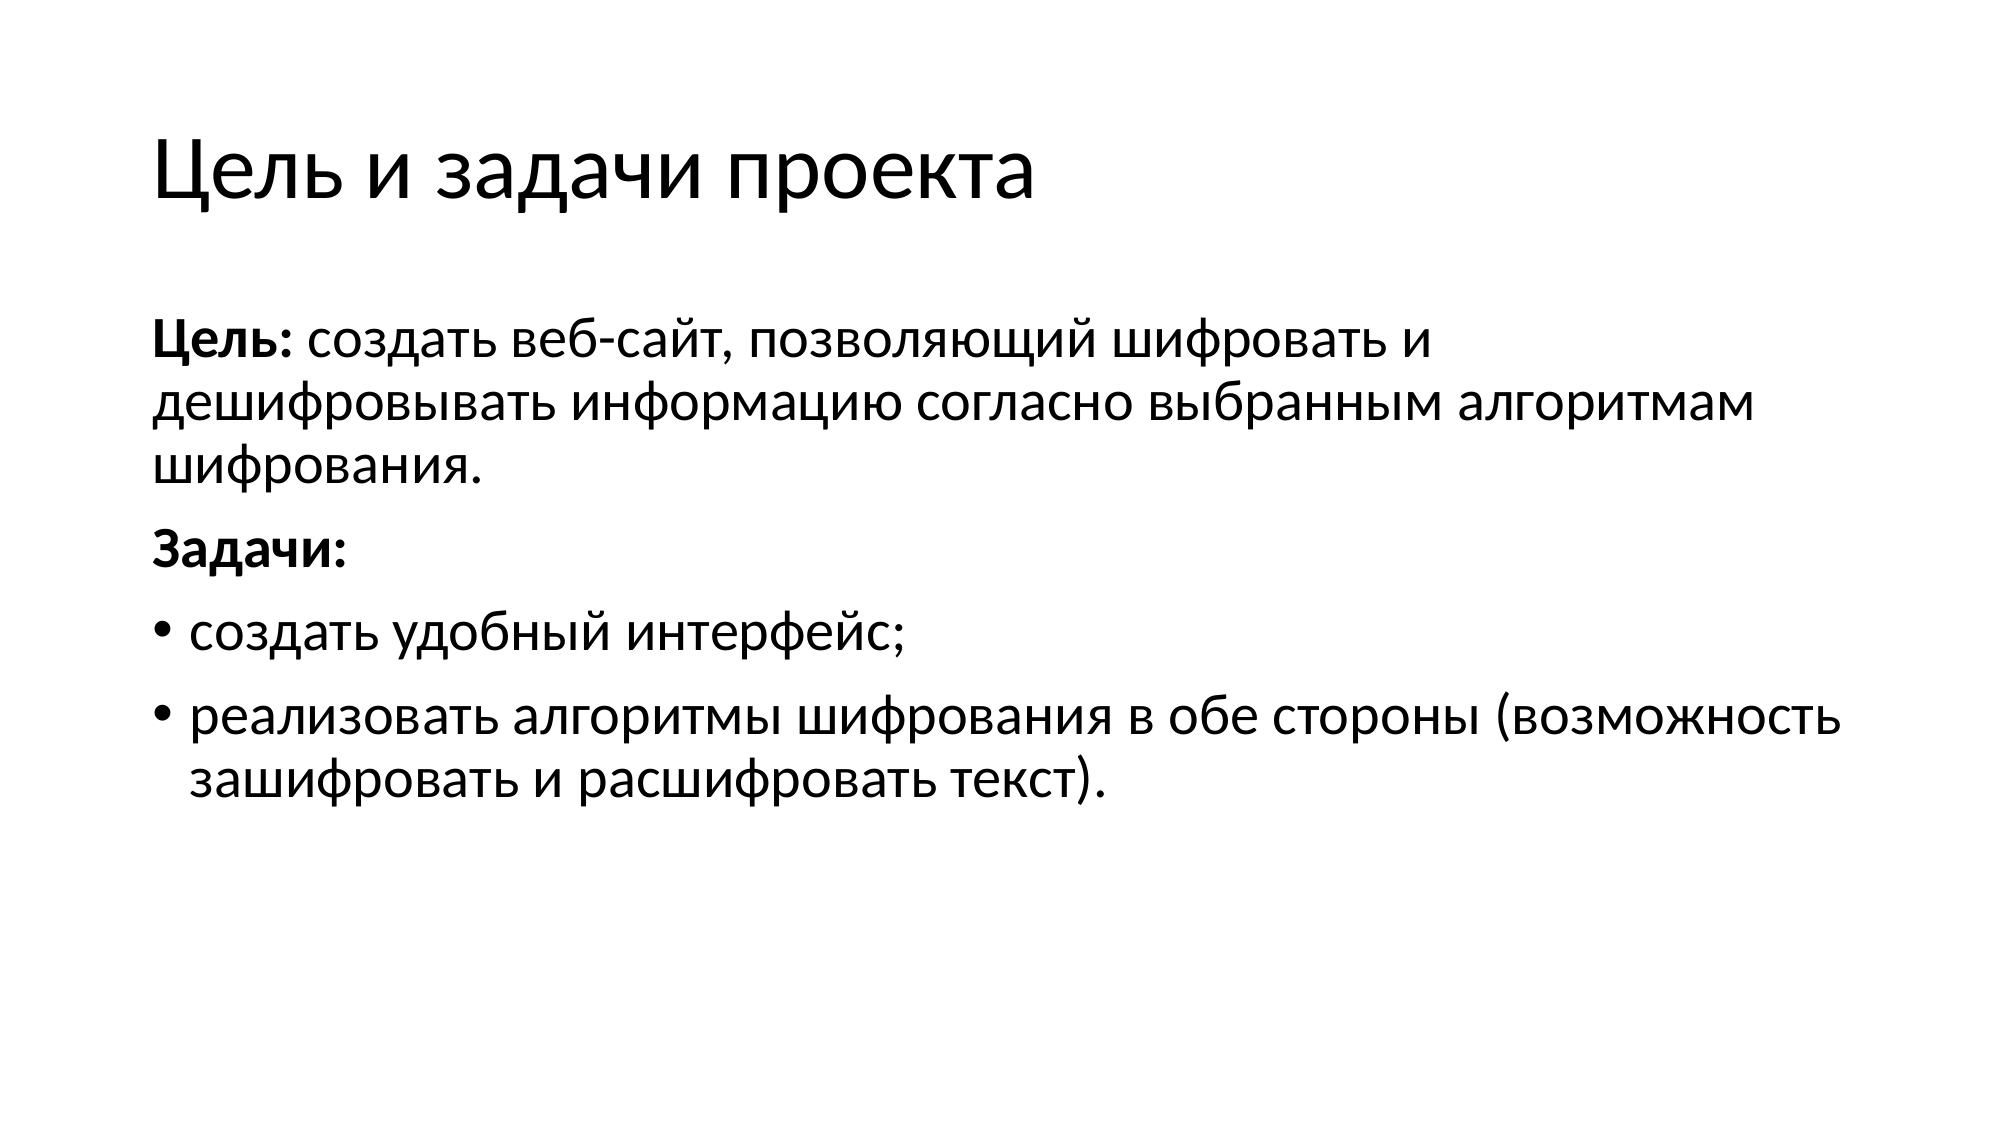

# Цель и задачи проекта
Цель: создать веб-сайт, позволяющий шифровать и дешифровывать информацию согласно выбранным алгоритмам шифрования.
Задачи:
создать удобный интерфейс;
реализовать алгоритмы шифрования в обе стороны (возможность зашифровать и расшифровать текст).